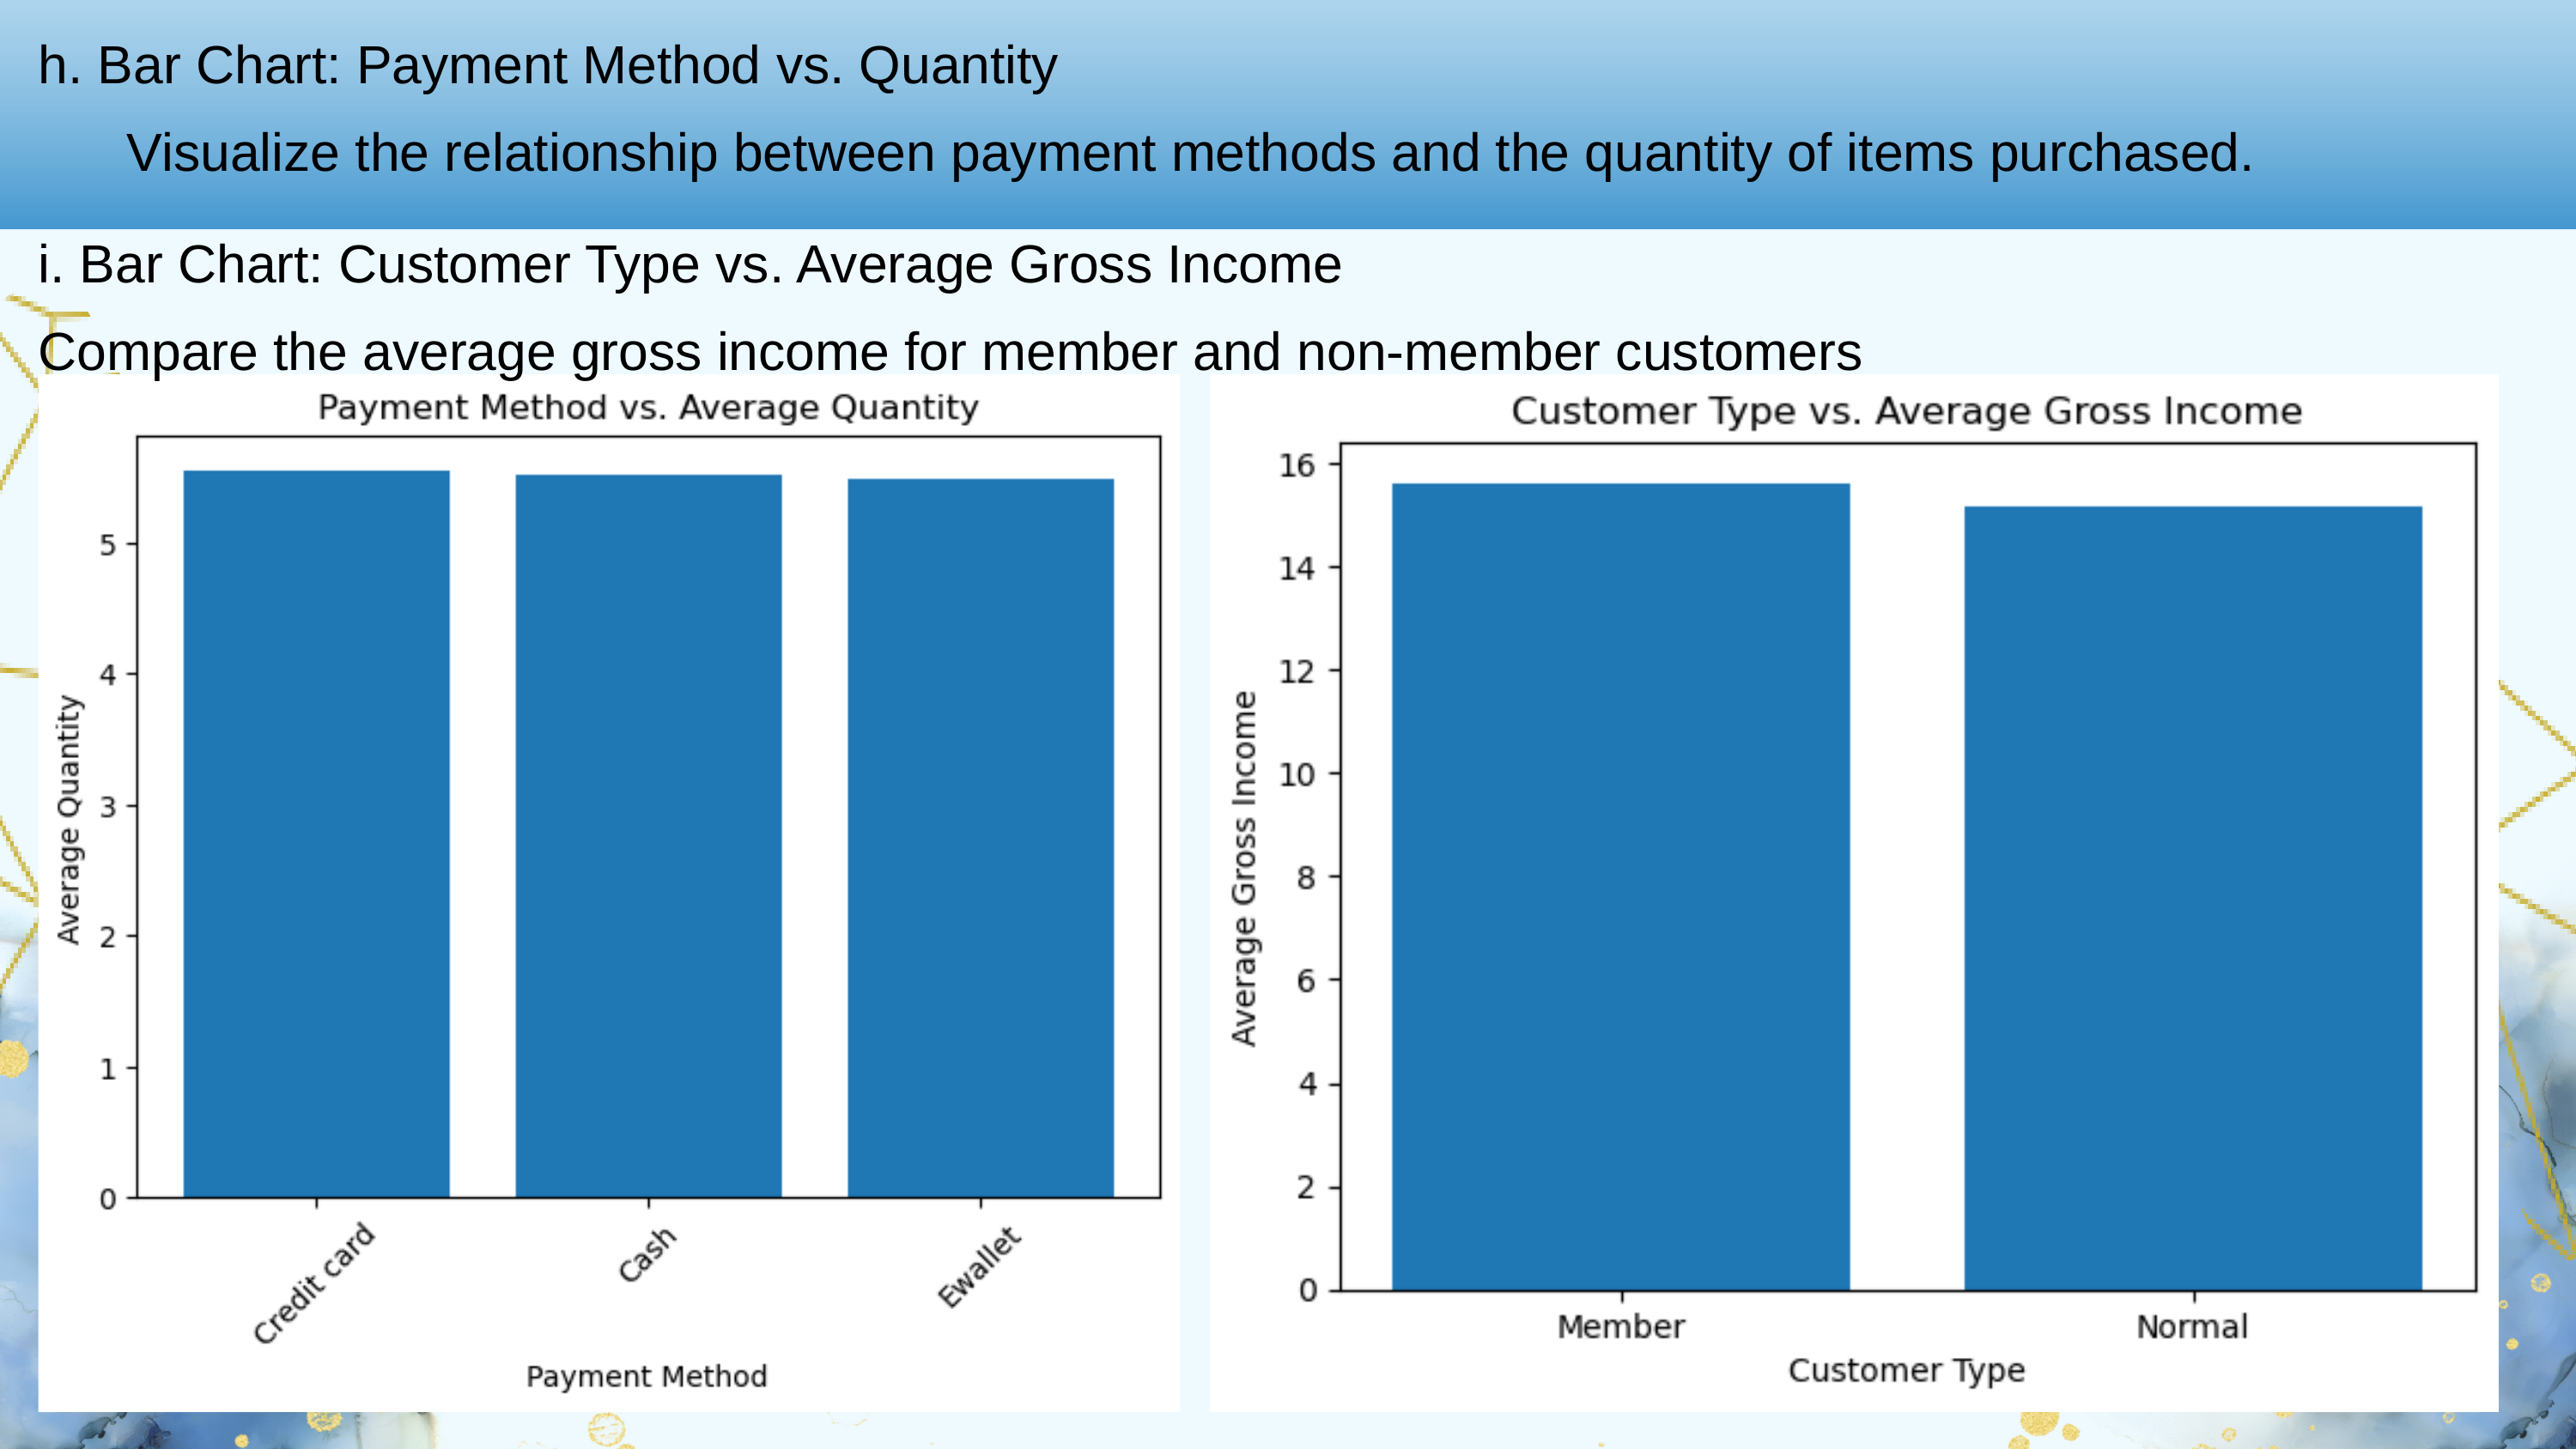

h. Bar Chart: Payment Method vs. Quantity
Visualize the relationship between payment methods and the quantity of items purchased.
i. Bar Chart: Customer Type vs. Average Gross Income
Compare the average gross income for member and non-member customers